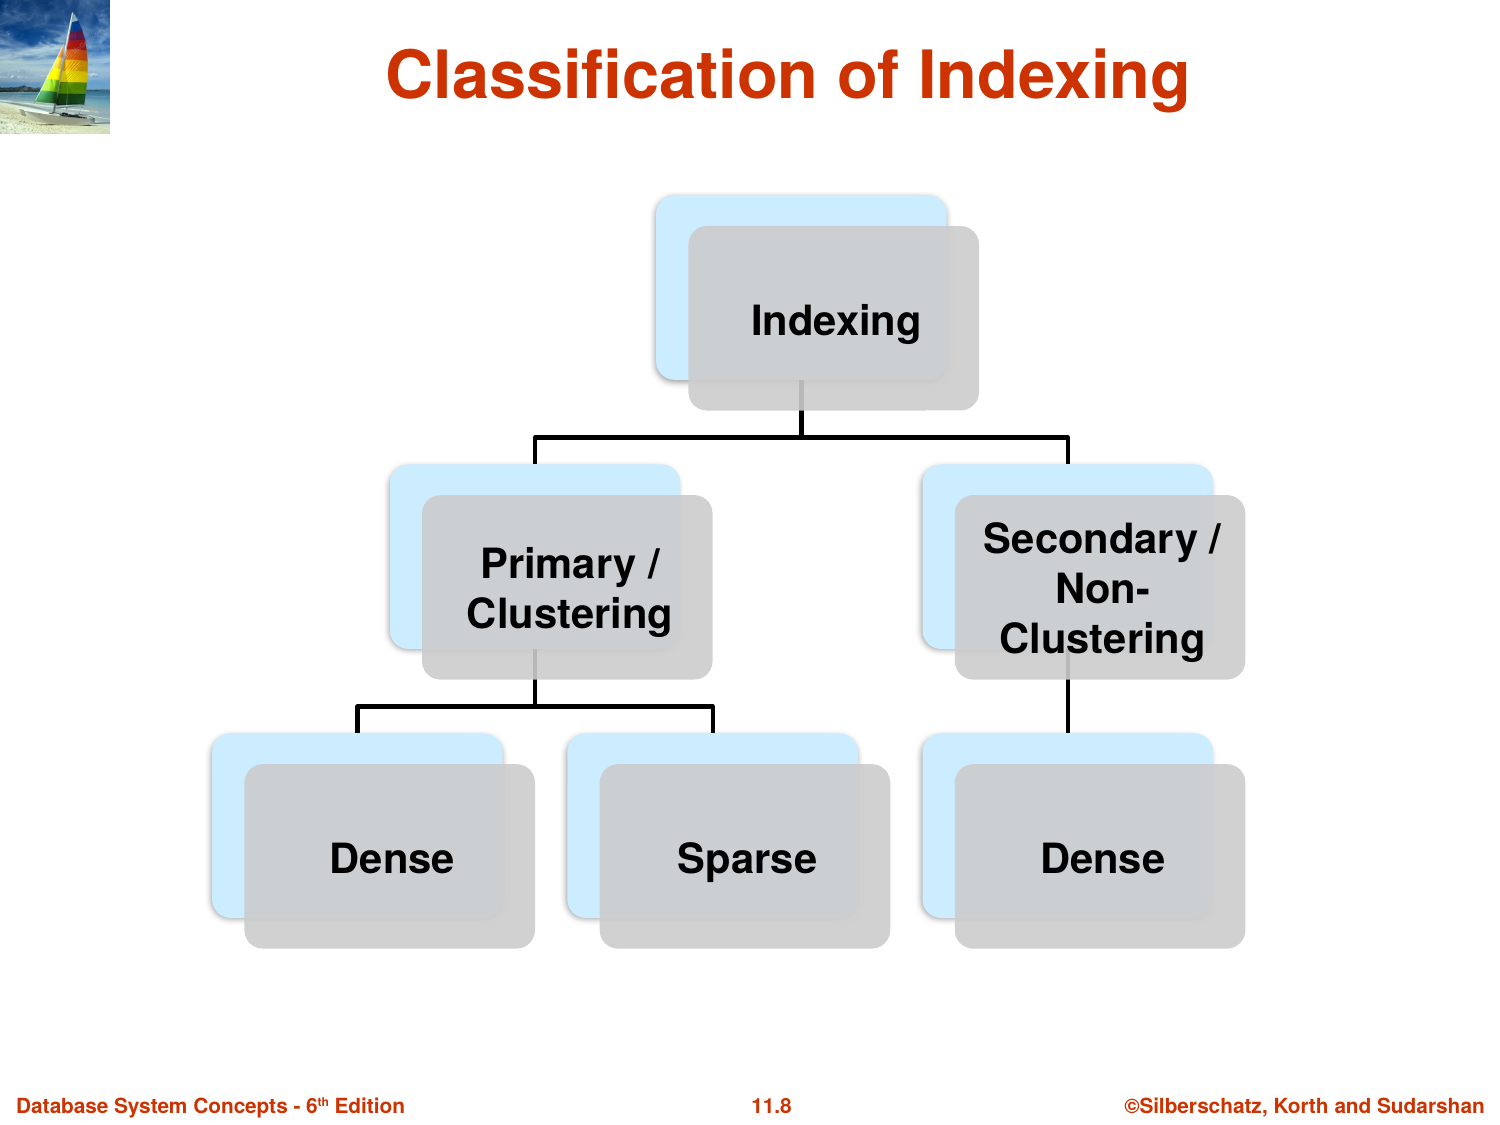

Classification of Indexing

Indexing
Primary / Clustering
Dense
Sparse
Secondary / Non-Clustering
Dense